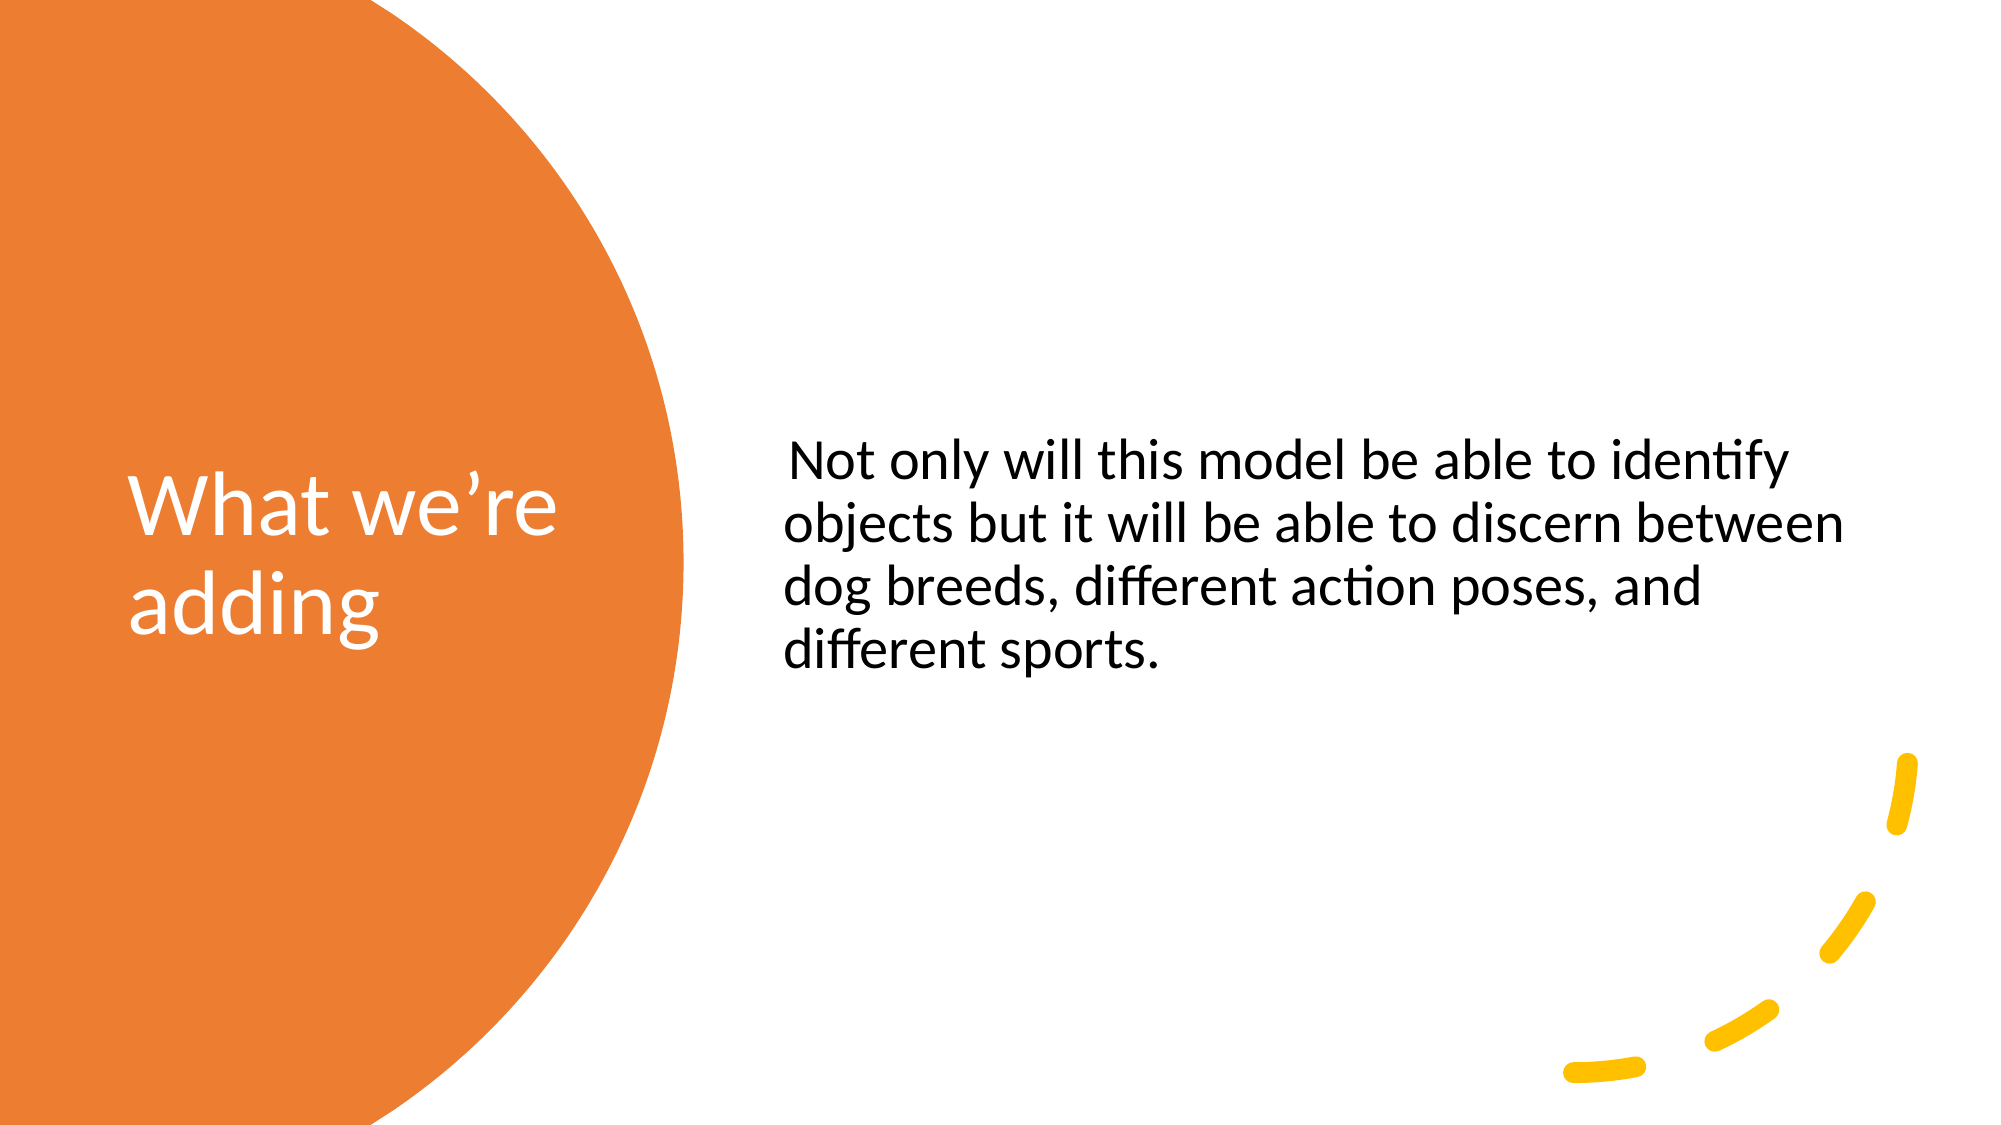

Not only will this model be able to identify objects but it will be able to discern between dog breeds, different action poses, and different sports.
# What we’re adding